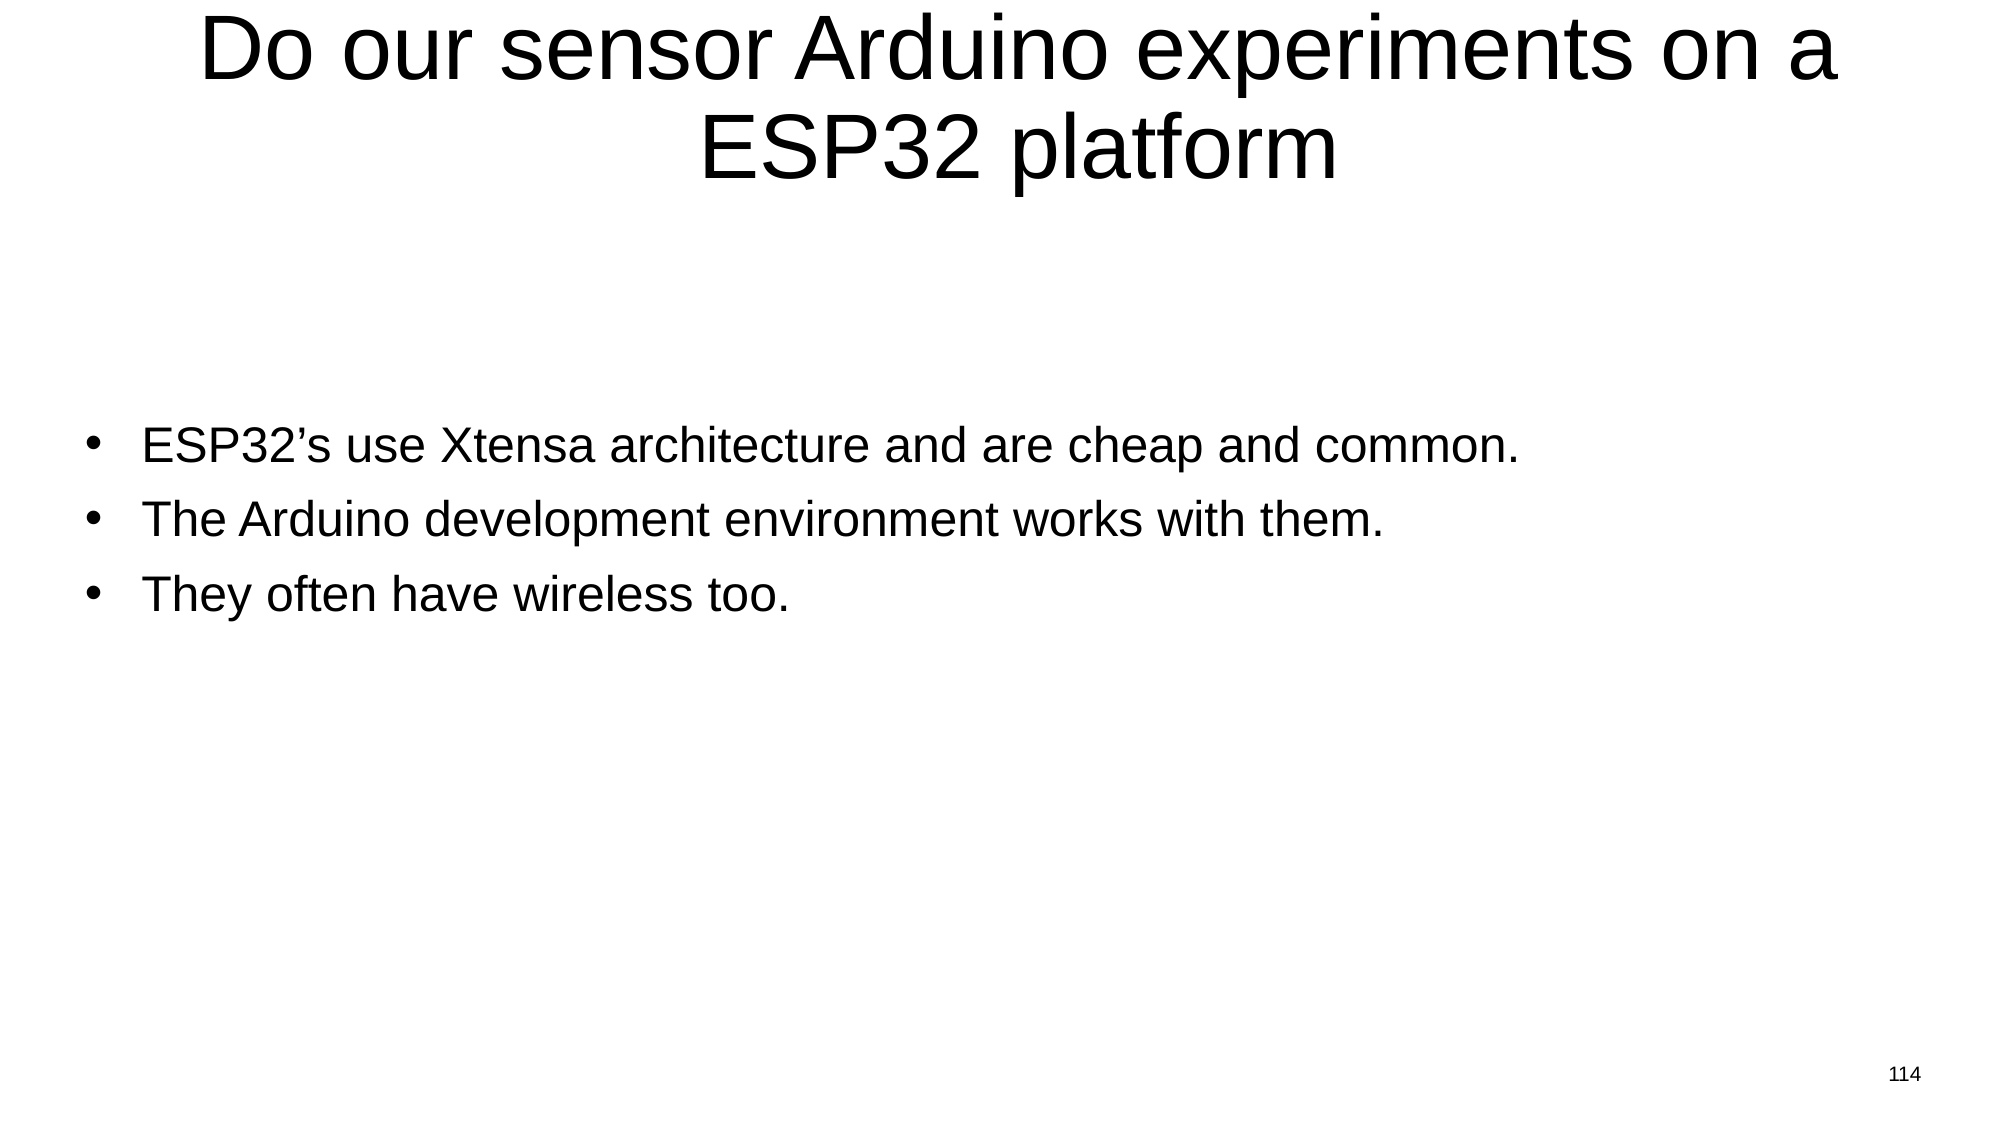

# Do our sensor Arduino experiments on a ESP32 platform
ESP32’s use Xtensa architecture and are cheap and common.
The Arduino development environment works with them.
They often have wireless too.
114